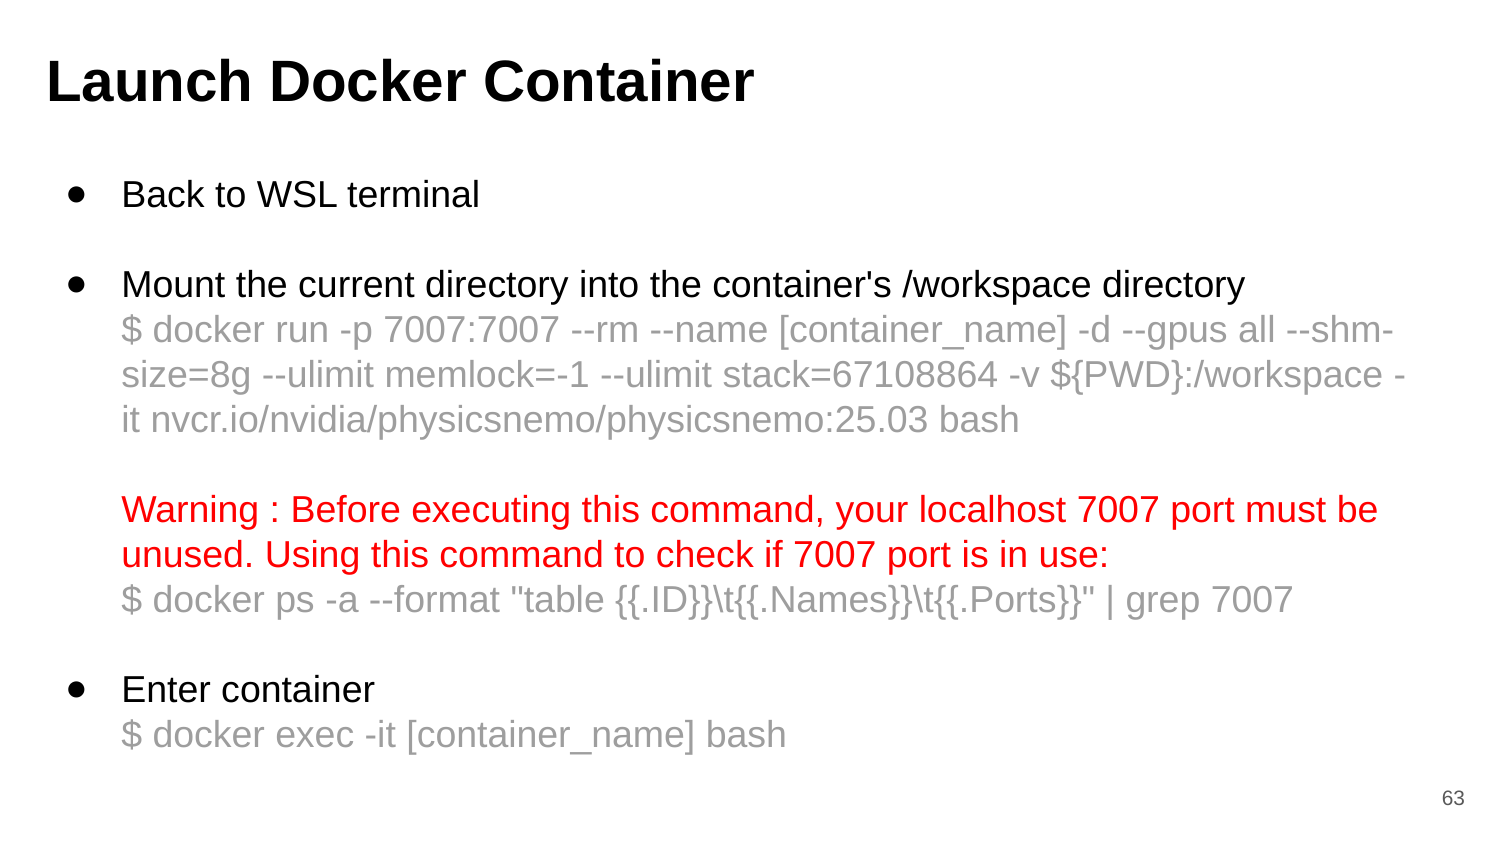

# Launch Docker Container
Back to WSL terminal

Mount the current directory into the container's /workspace directory
$ docker run -p 7007:7007 --rm --name [container_name] -d --gpus all --shm-size=8g --ulimit memlock=-1 --ulimit stack=67108864 -v ${PWD}:/workspace -it nvcr.io/nvidia/physicsnemo/physicsnemo:25.03 bash

Warning : Before executing this command, your localhost 7007 port must be unused. Using this command to check if 7007 port is in use:
$ docker ps -a --format "table {{.ID}}\t{{.Names}}\t{{.Ports}}" | grep 7007

Enter container
$ docker exec -it [container_name] bash
63